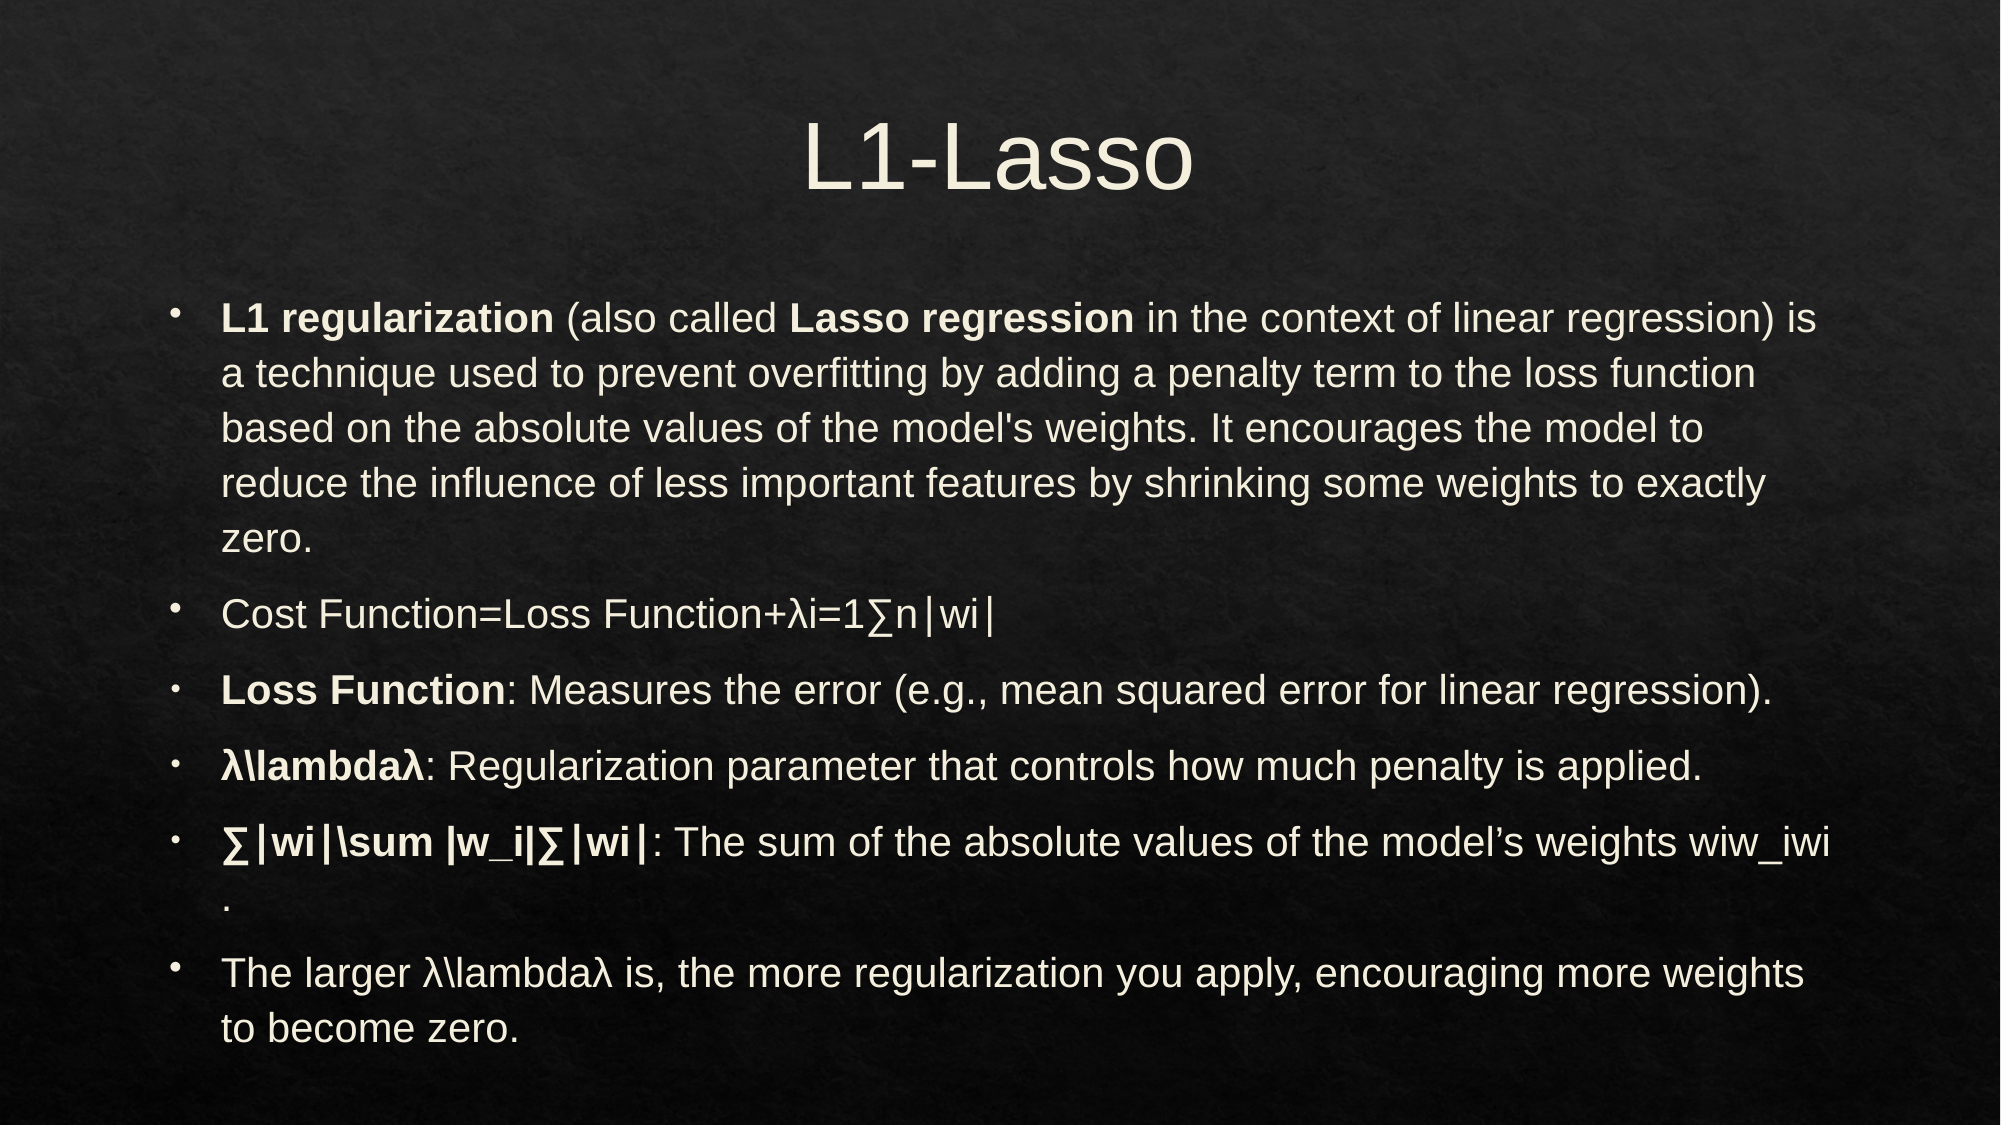

L1-Lasso
L1 regularization (also called Lasso regression in the context of linear regression) is a technique used to prevent overfitting by adding a penalty term to the loss function based on the absolute values of the model's weights. It encourages the model to reduce the influence of less important features by shrinking some weights to exactly zero.
Cost Function=Loss Function+λi=1∑n​∣wi​∣
Loss Function: Measures the error (e.g., mean squared error for linear regression).
λ\lambdaλ: Regularization parameter that controls how much penalty is applied.
∑∣wi∣\sum |w_i|∑∣wi​∣: The sum of the absolute values of the model’s weights wiw_iwi​.
The larger λ\lambdaλ is, the more regularization you apply, encouraging more weights to become zero.